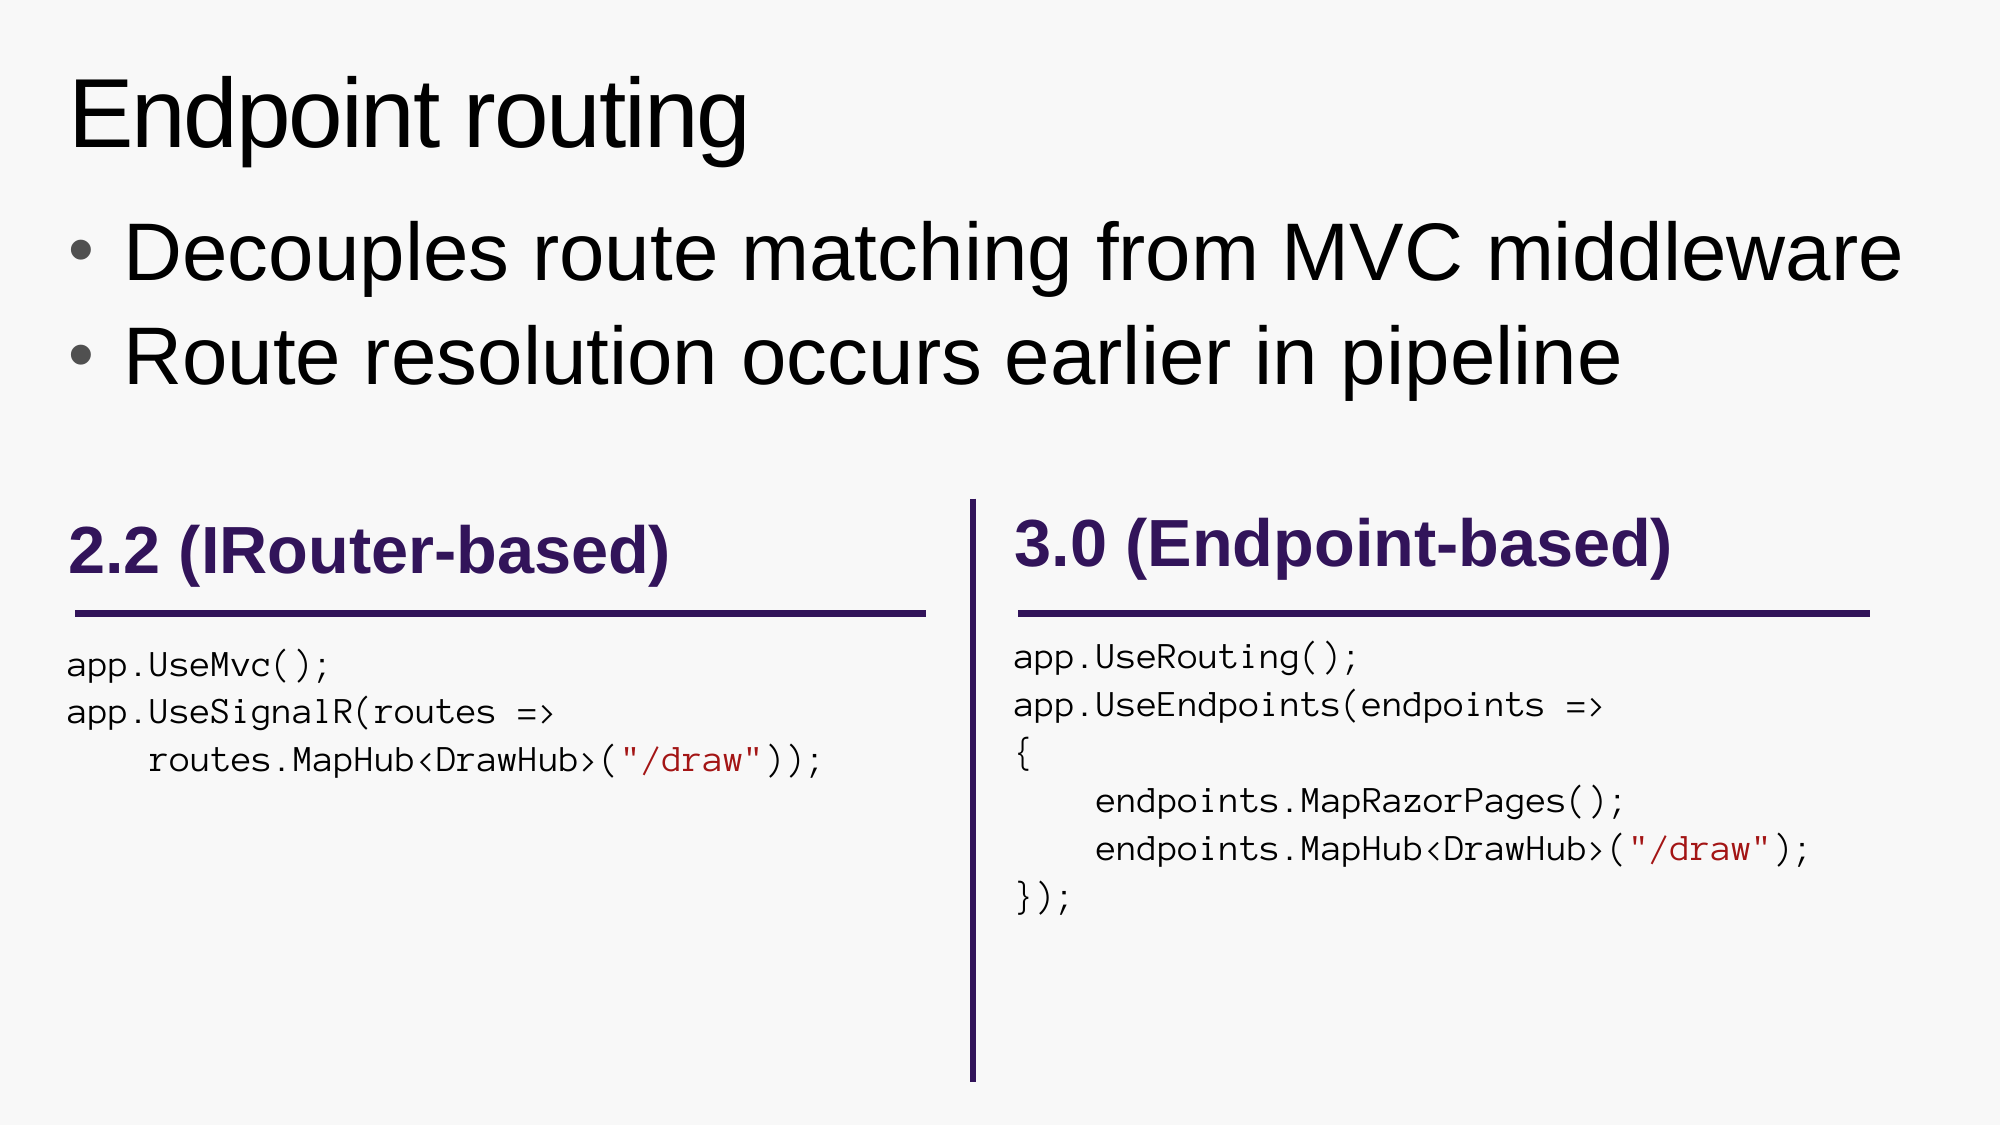

# Endpoint routing
Decouples route matching from MVC middleware
Route resolution occurs earlier in pipeline
2.2 (IRouter-based)

app.UseMvc();
app.UseSignalR(routes =>
    routes.MapHub<DrawHub>("/draw"));
3.0 (Endpoint-based)

app.UseRouting();
app.UseEndpoints(endpoints =>
{
    endpoints.MapRazorPages();
    endpoints.MapHub<DrawHub>("/draw");
});